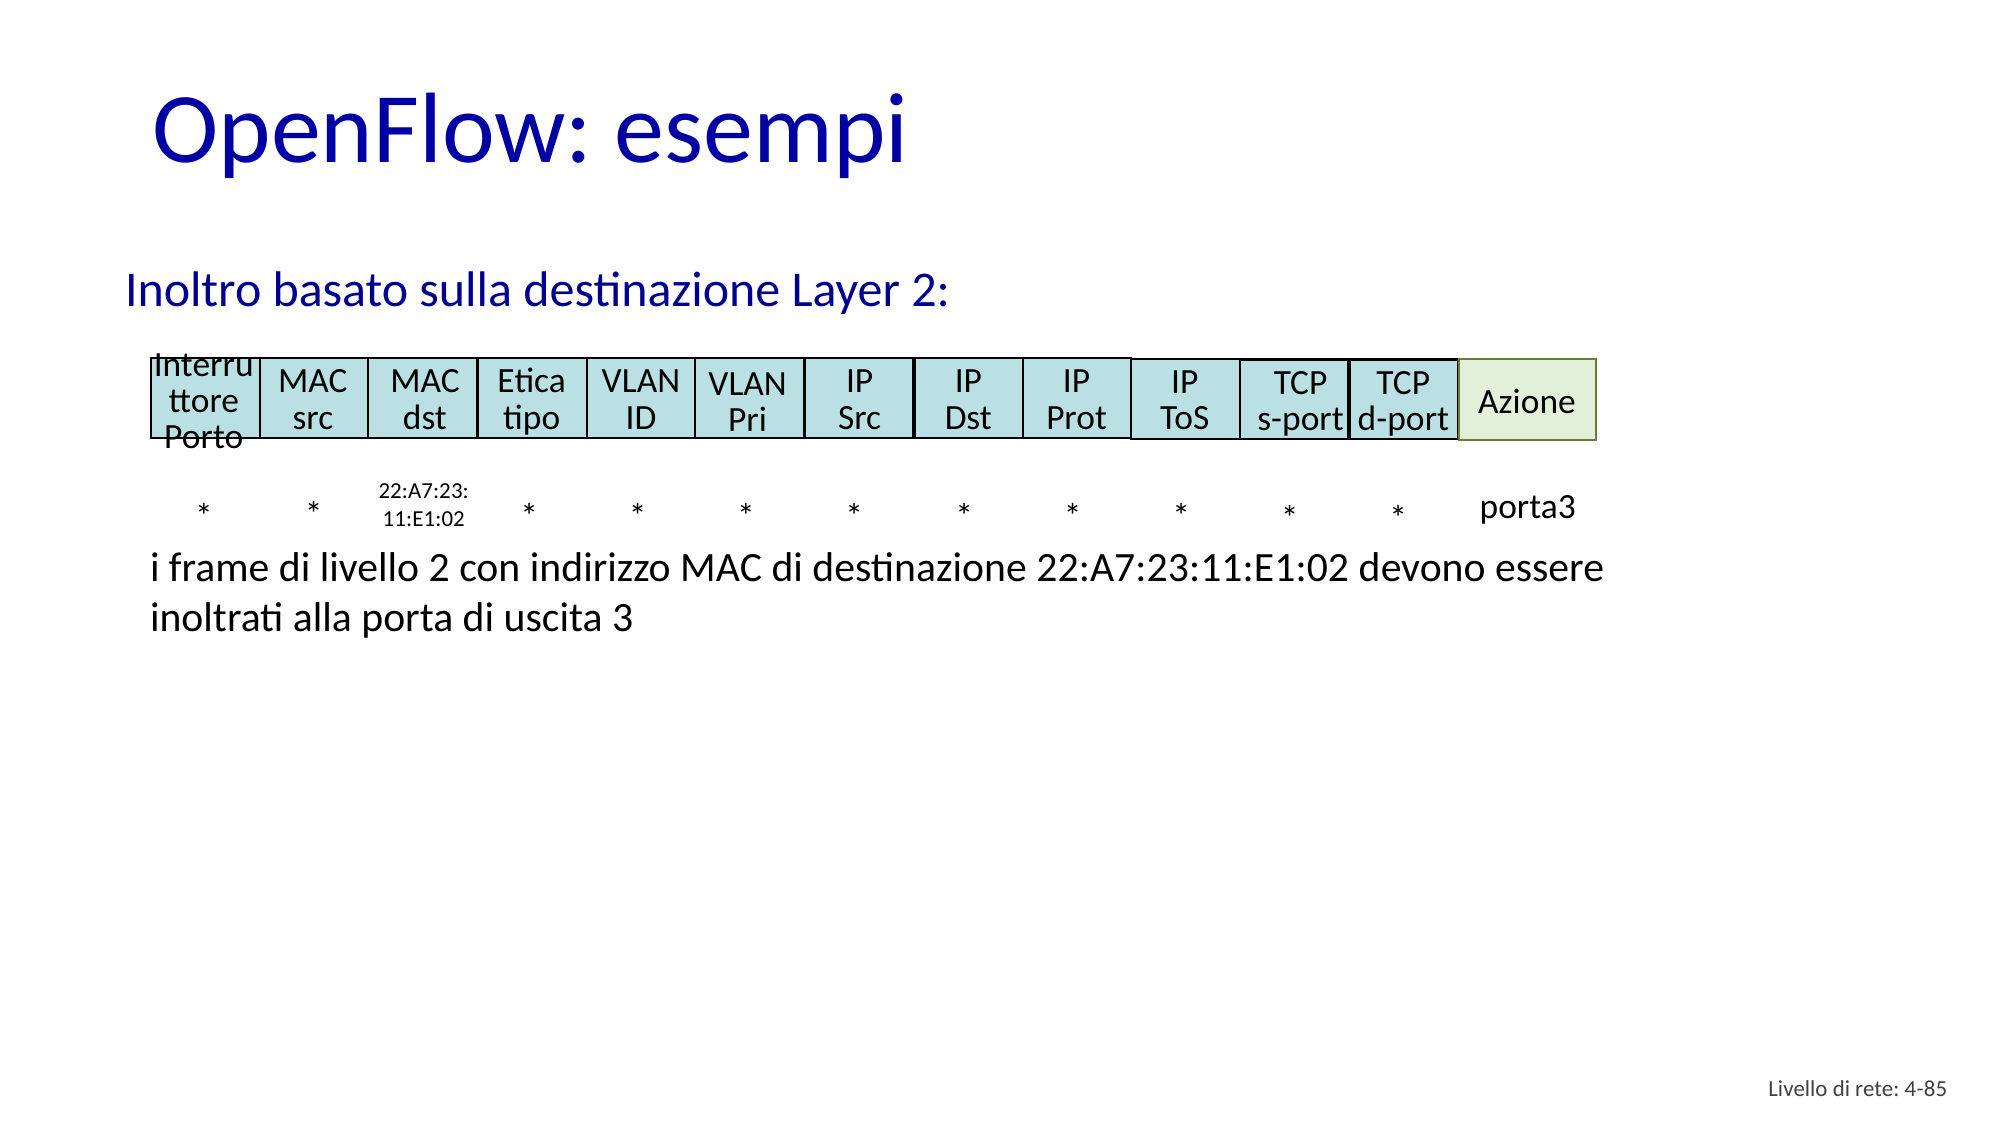

# OpenFlow: esempi
Inoltro basato sulla destinazione Layer 2:
MAC
src
MAC
dst
Etica
tipo
VLAN
ID
IP
Src
IP
Dst
IP
Prot

IP
ToS
TCP
s-port
TCP
d-port
Interruttore
Porto

VLAN
Pri
Azione
22:A7:23:
11:E1:02
porta3
*
*
*
*
*
*
*
*
*
*
*
i frame di livello 2 con indirizzo MAC di destinazione 22:A7:23:11:E1:02 devono essere inoltrati alla porta di uscita 3
Livello di rete: 4-85